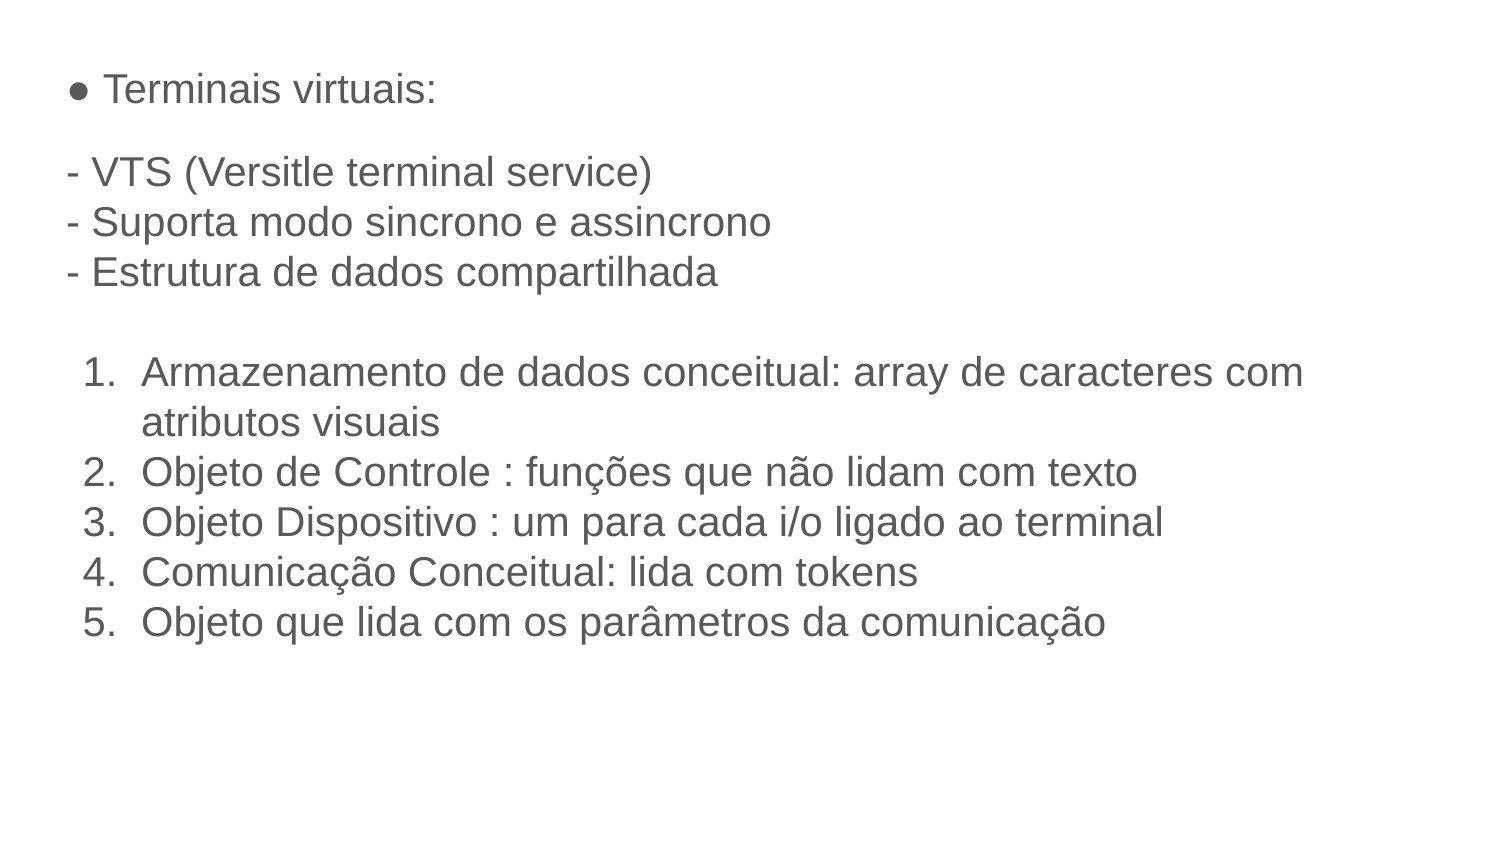

● Terminais virtuais:
- VTS (Versitle terminal service)
- Suporta modo sincrono e assincrono
- Estrutura de dados compartilhada

Armazenamento de dados conceitual: array de caracteres com atributos visuais
Objeto de Controle : funções que não lidam com texto
Objeto Dispositivo : um para cada i/o ligado ao terminal
Comunicação Conceitual: lida com tokens
Objeto que lida com os parâmetros da comunicação